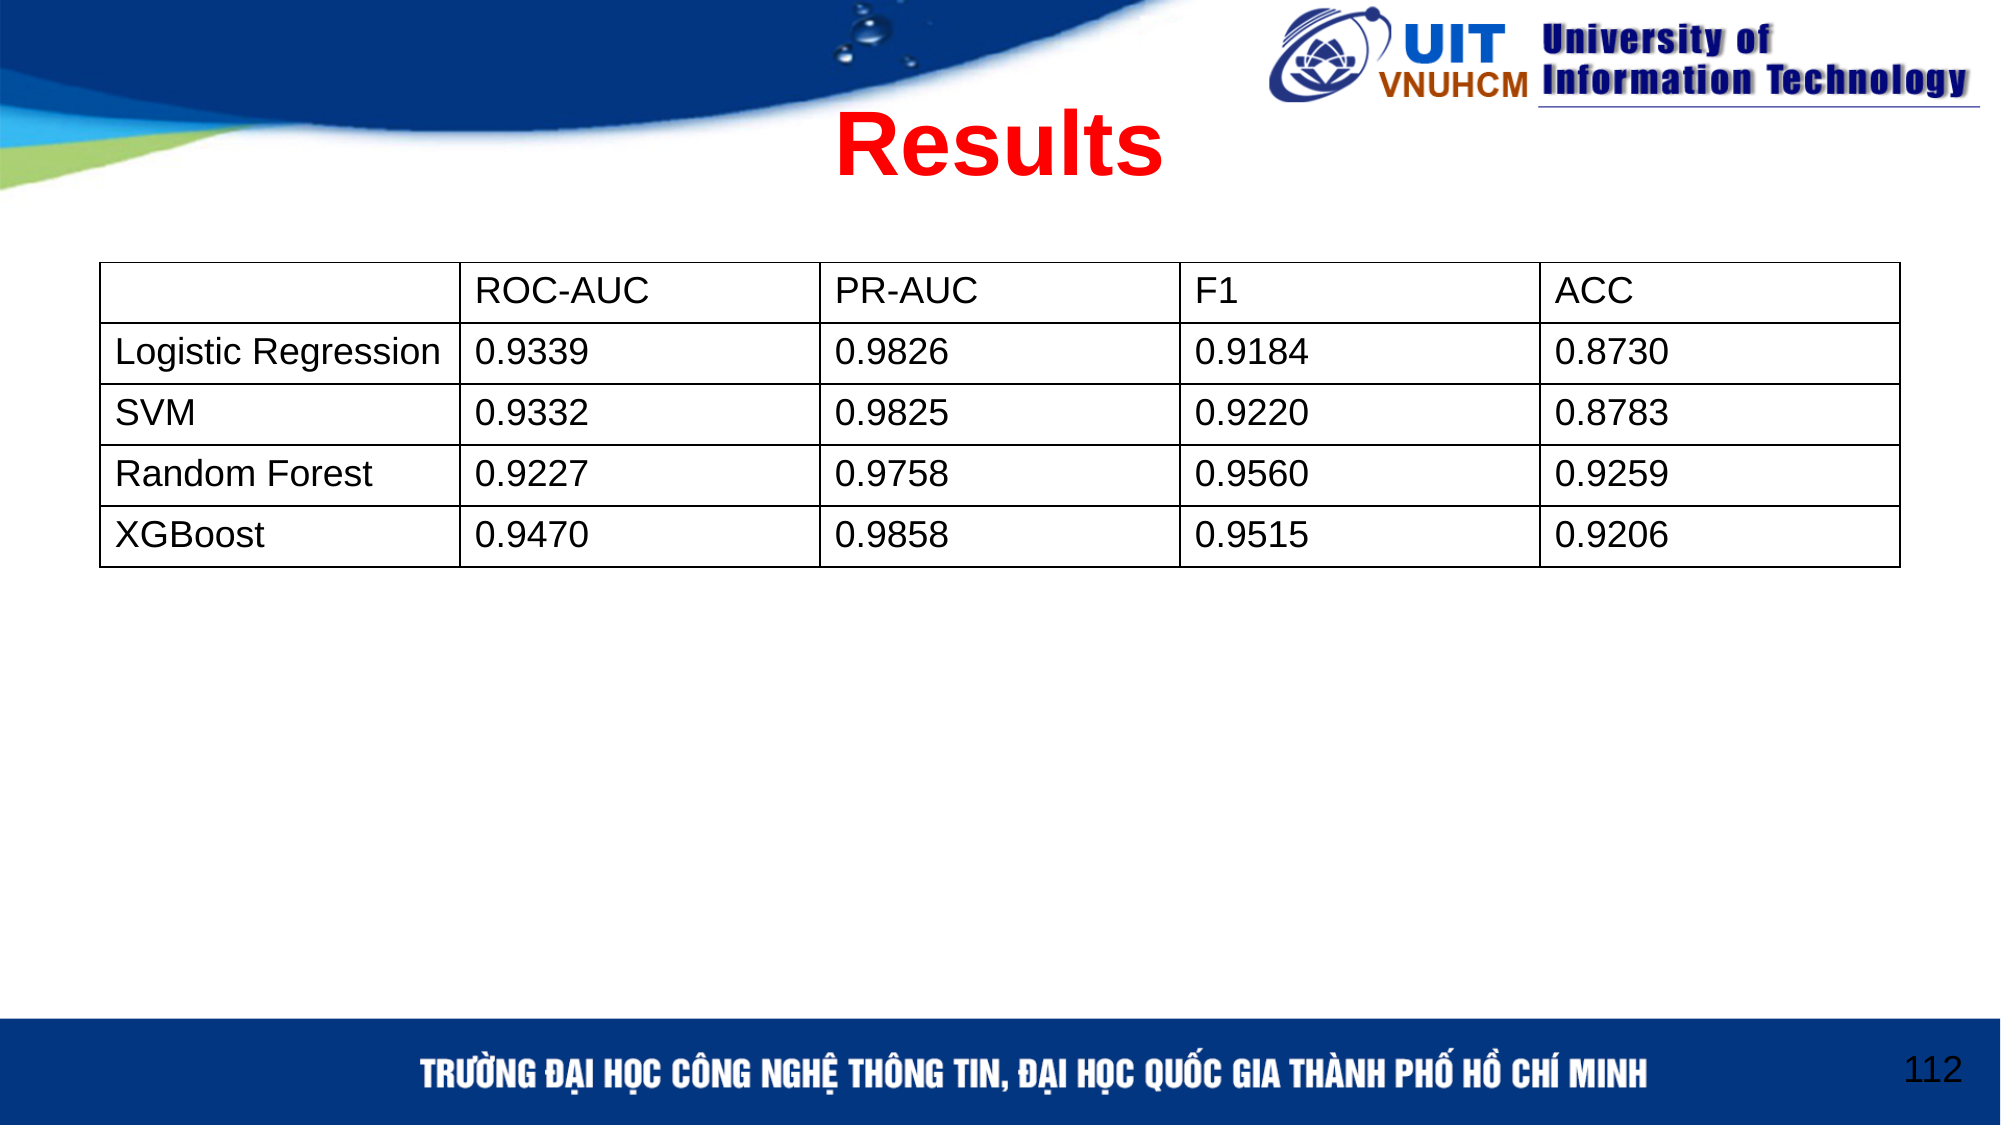

# Results
|  | ROC-AUC | PR-AUC | F1 | ACC |
| --- | --- | --- | --- | --- |
| Logistic Regression | 0.9339 | 0.9826 | 0.9184 | 0.8730 |
| SVM | 0.9332 | 0.9825 | 0.9220 | 0.8783 |
| Random Forest | 0.9227 | 0.9758 | 0.9560 | 0.9259 |
| XGBoost | 0.9470 | 0.9858 | 0.9515 | 0.9206 |